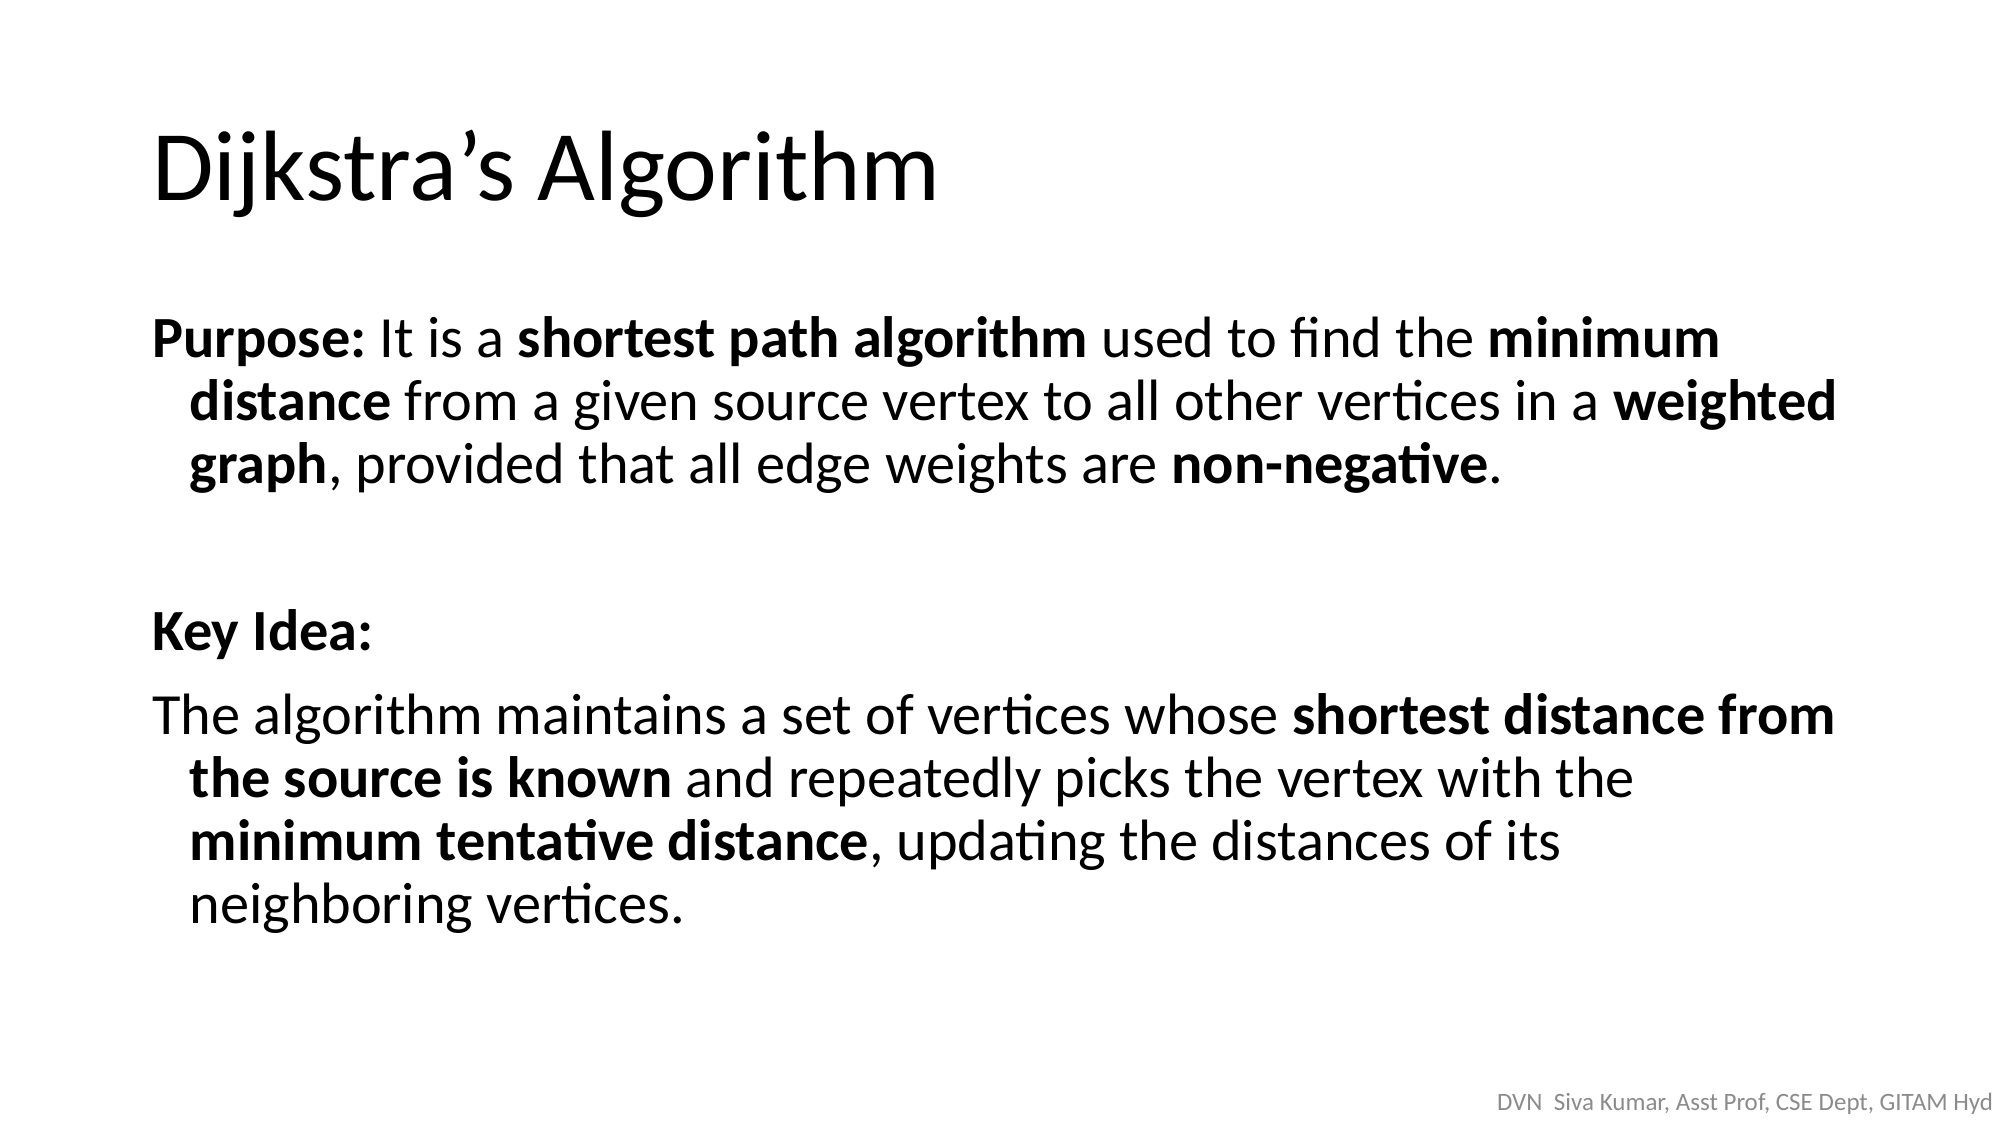

# Dijkstra’s Algorithm
Purpose: It is a shortest path algorithm used to find the minimum distance from a given source vertex to all other vertices in a weighted graph, provided that all edge weights are non-negative.

Key Idea:
The algorithm maintains a set of vertices whose shortest distance from the source is known and repeatedly picks the vertex with the minimum tentative distance, updating the distances of its neighboring vertices.
DVN  Siva Kumar, Asst Prof, CSE Dept, GITAM Hyd